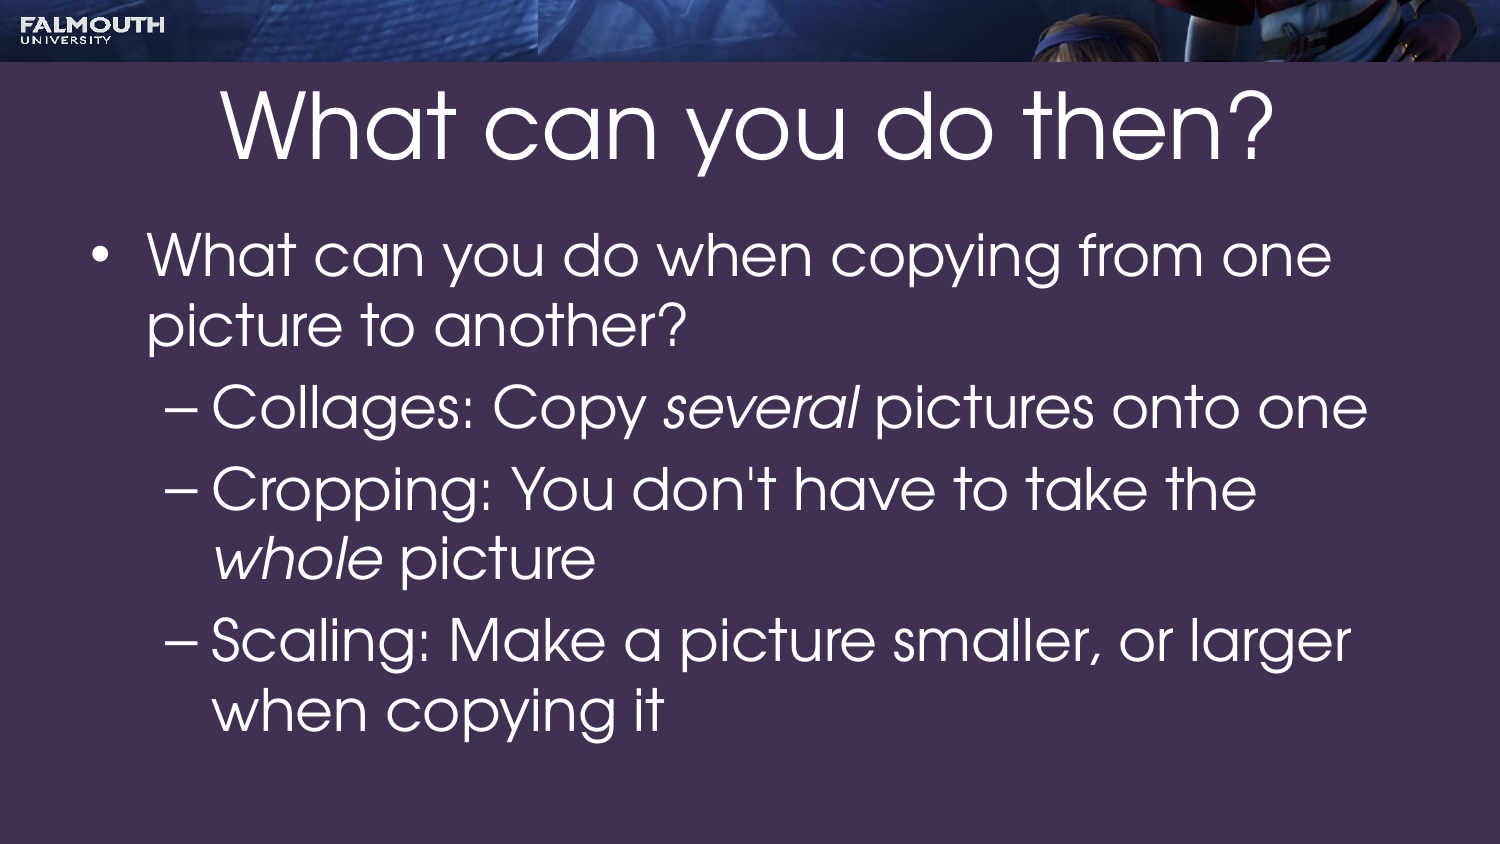

# What can you do then?
What can you do when copying from one picture to another?
Collages: Copy several pictures onto one
Cropping: You don't have to take the whole picture
Scaling: Make a picture smaller, or larger when copying it